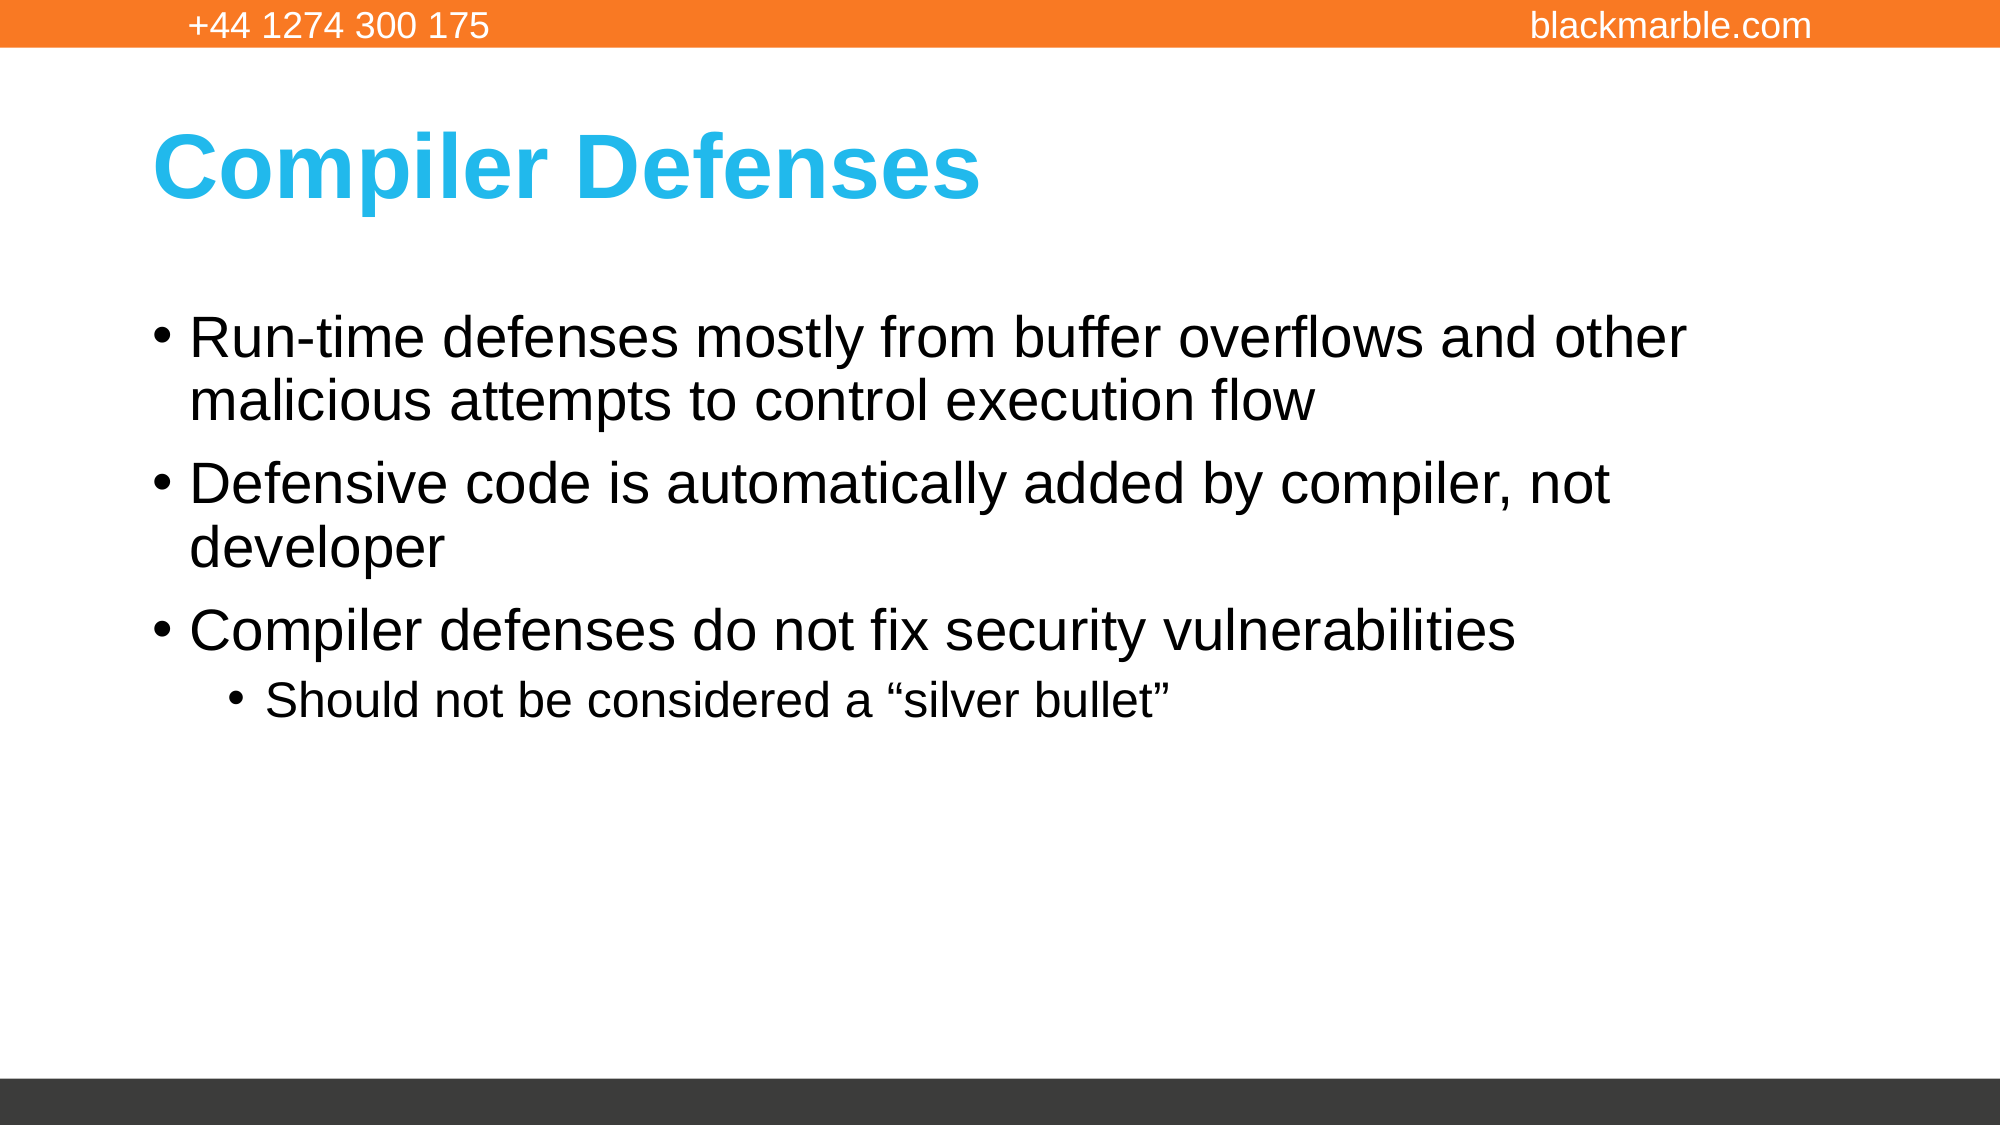

# Compiler Defenses
Run-time defenses mostly from buffer overflows and other malicious attempts to control execution flow
Defensive code is automatically added by compiler, not developer
Compiler defenses do not fix security vulnerabilities
Should not be considered a “silver bullet”